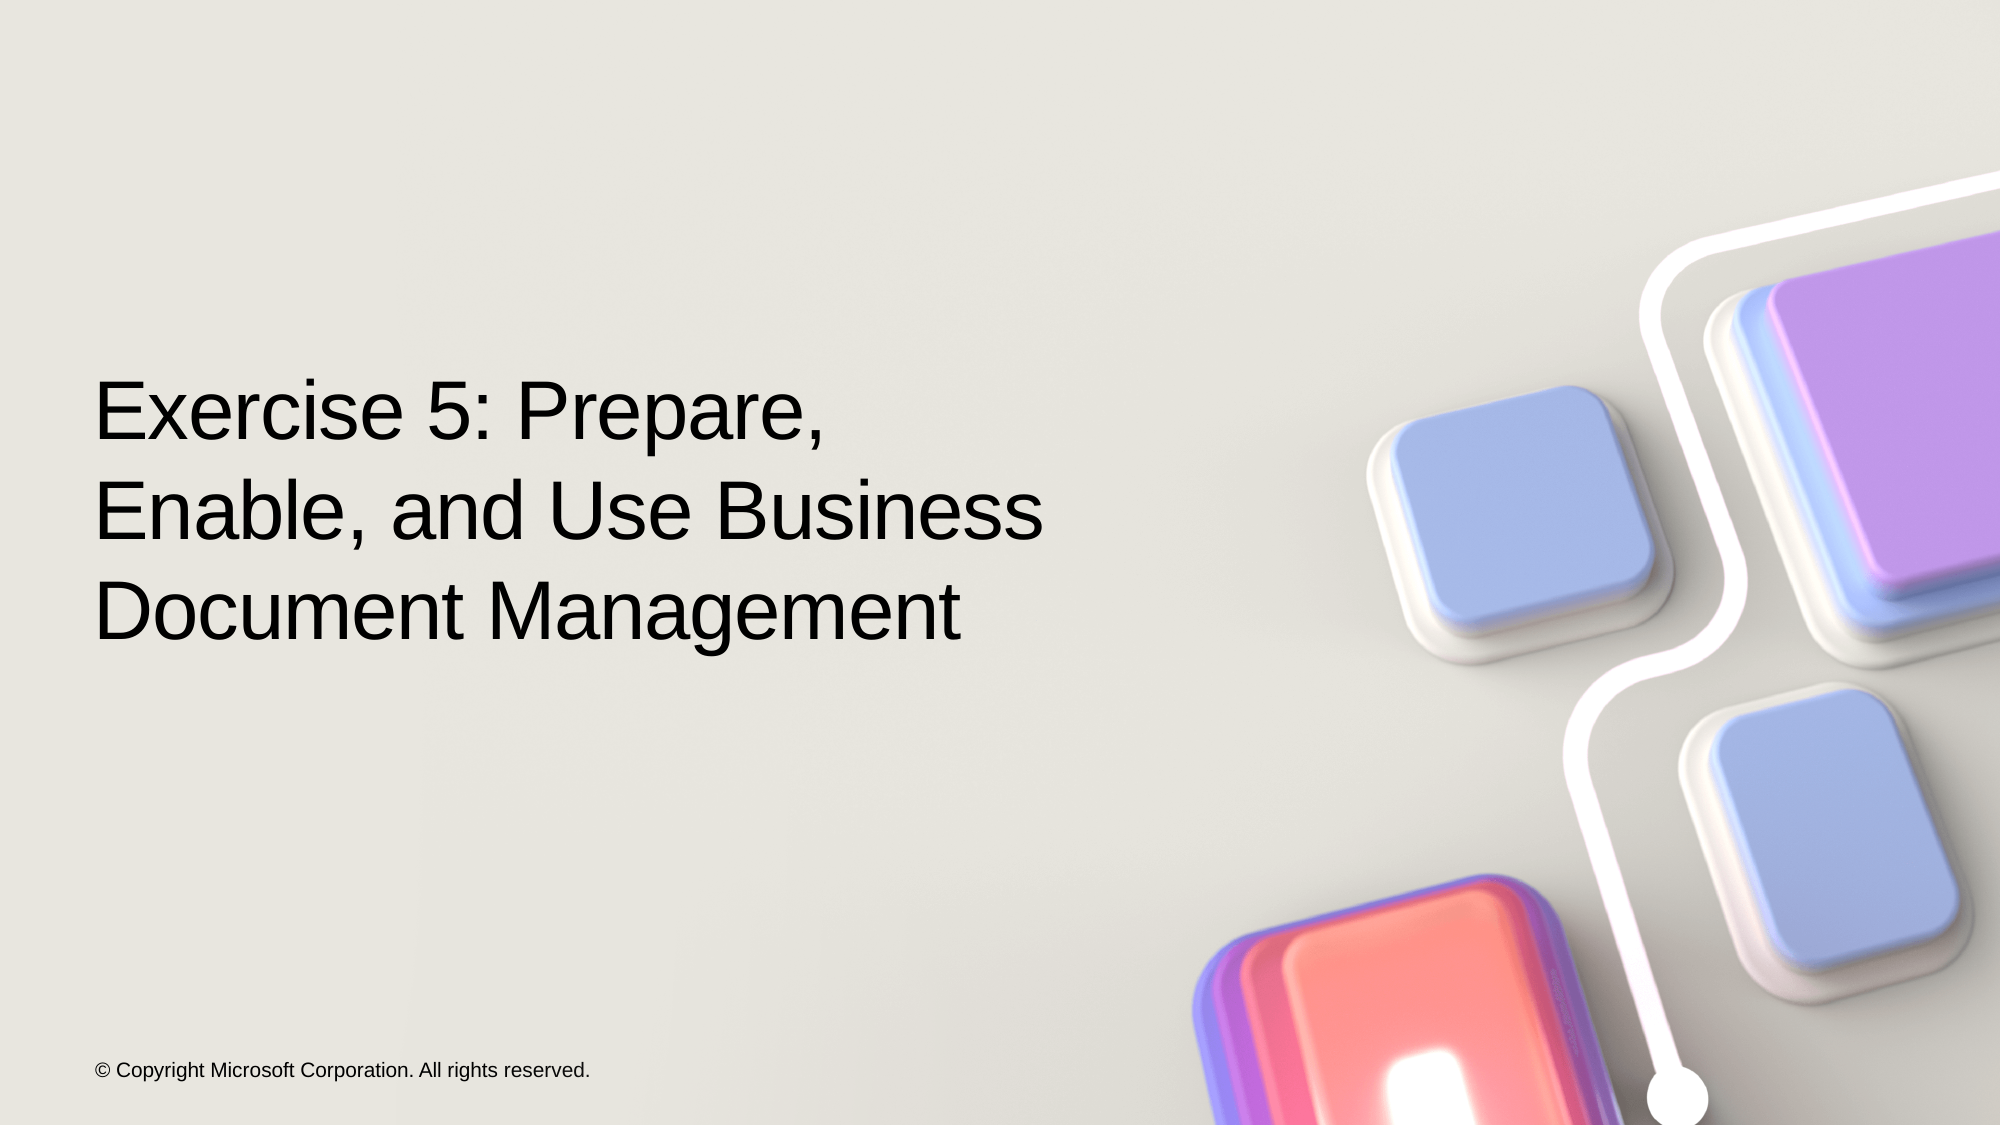

# Exercise 5: Prepare, Enable, and Use Business Document Management